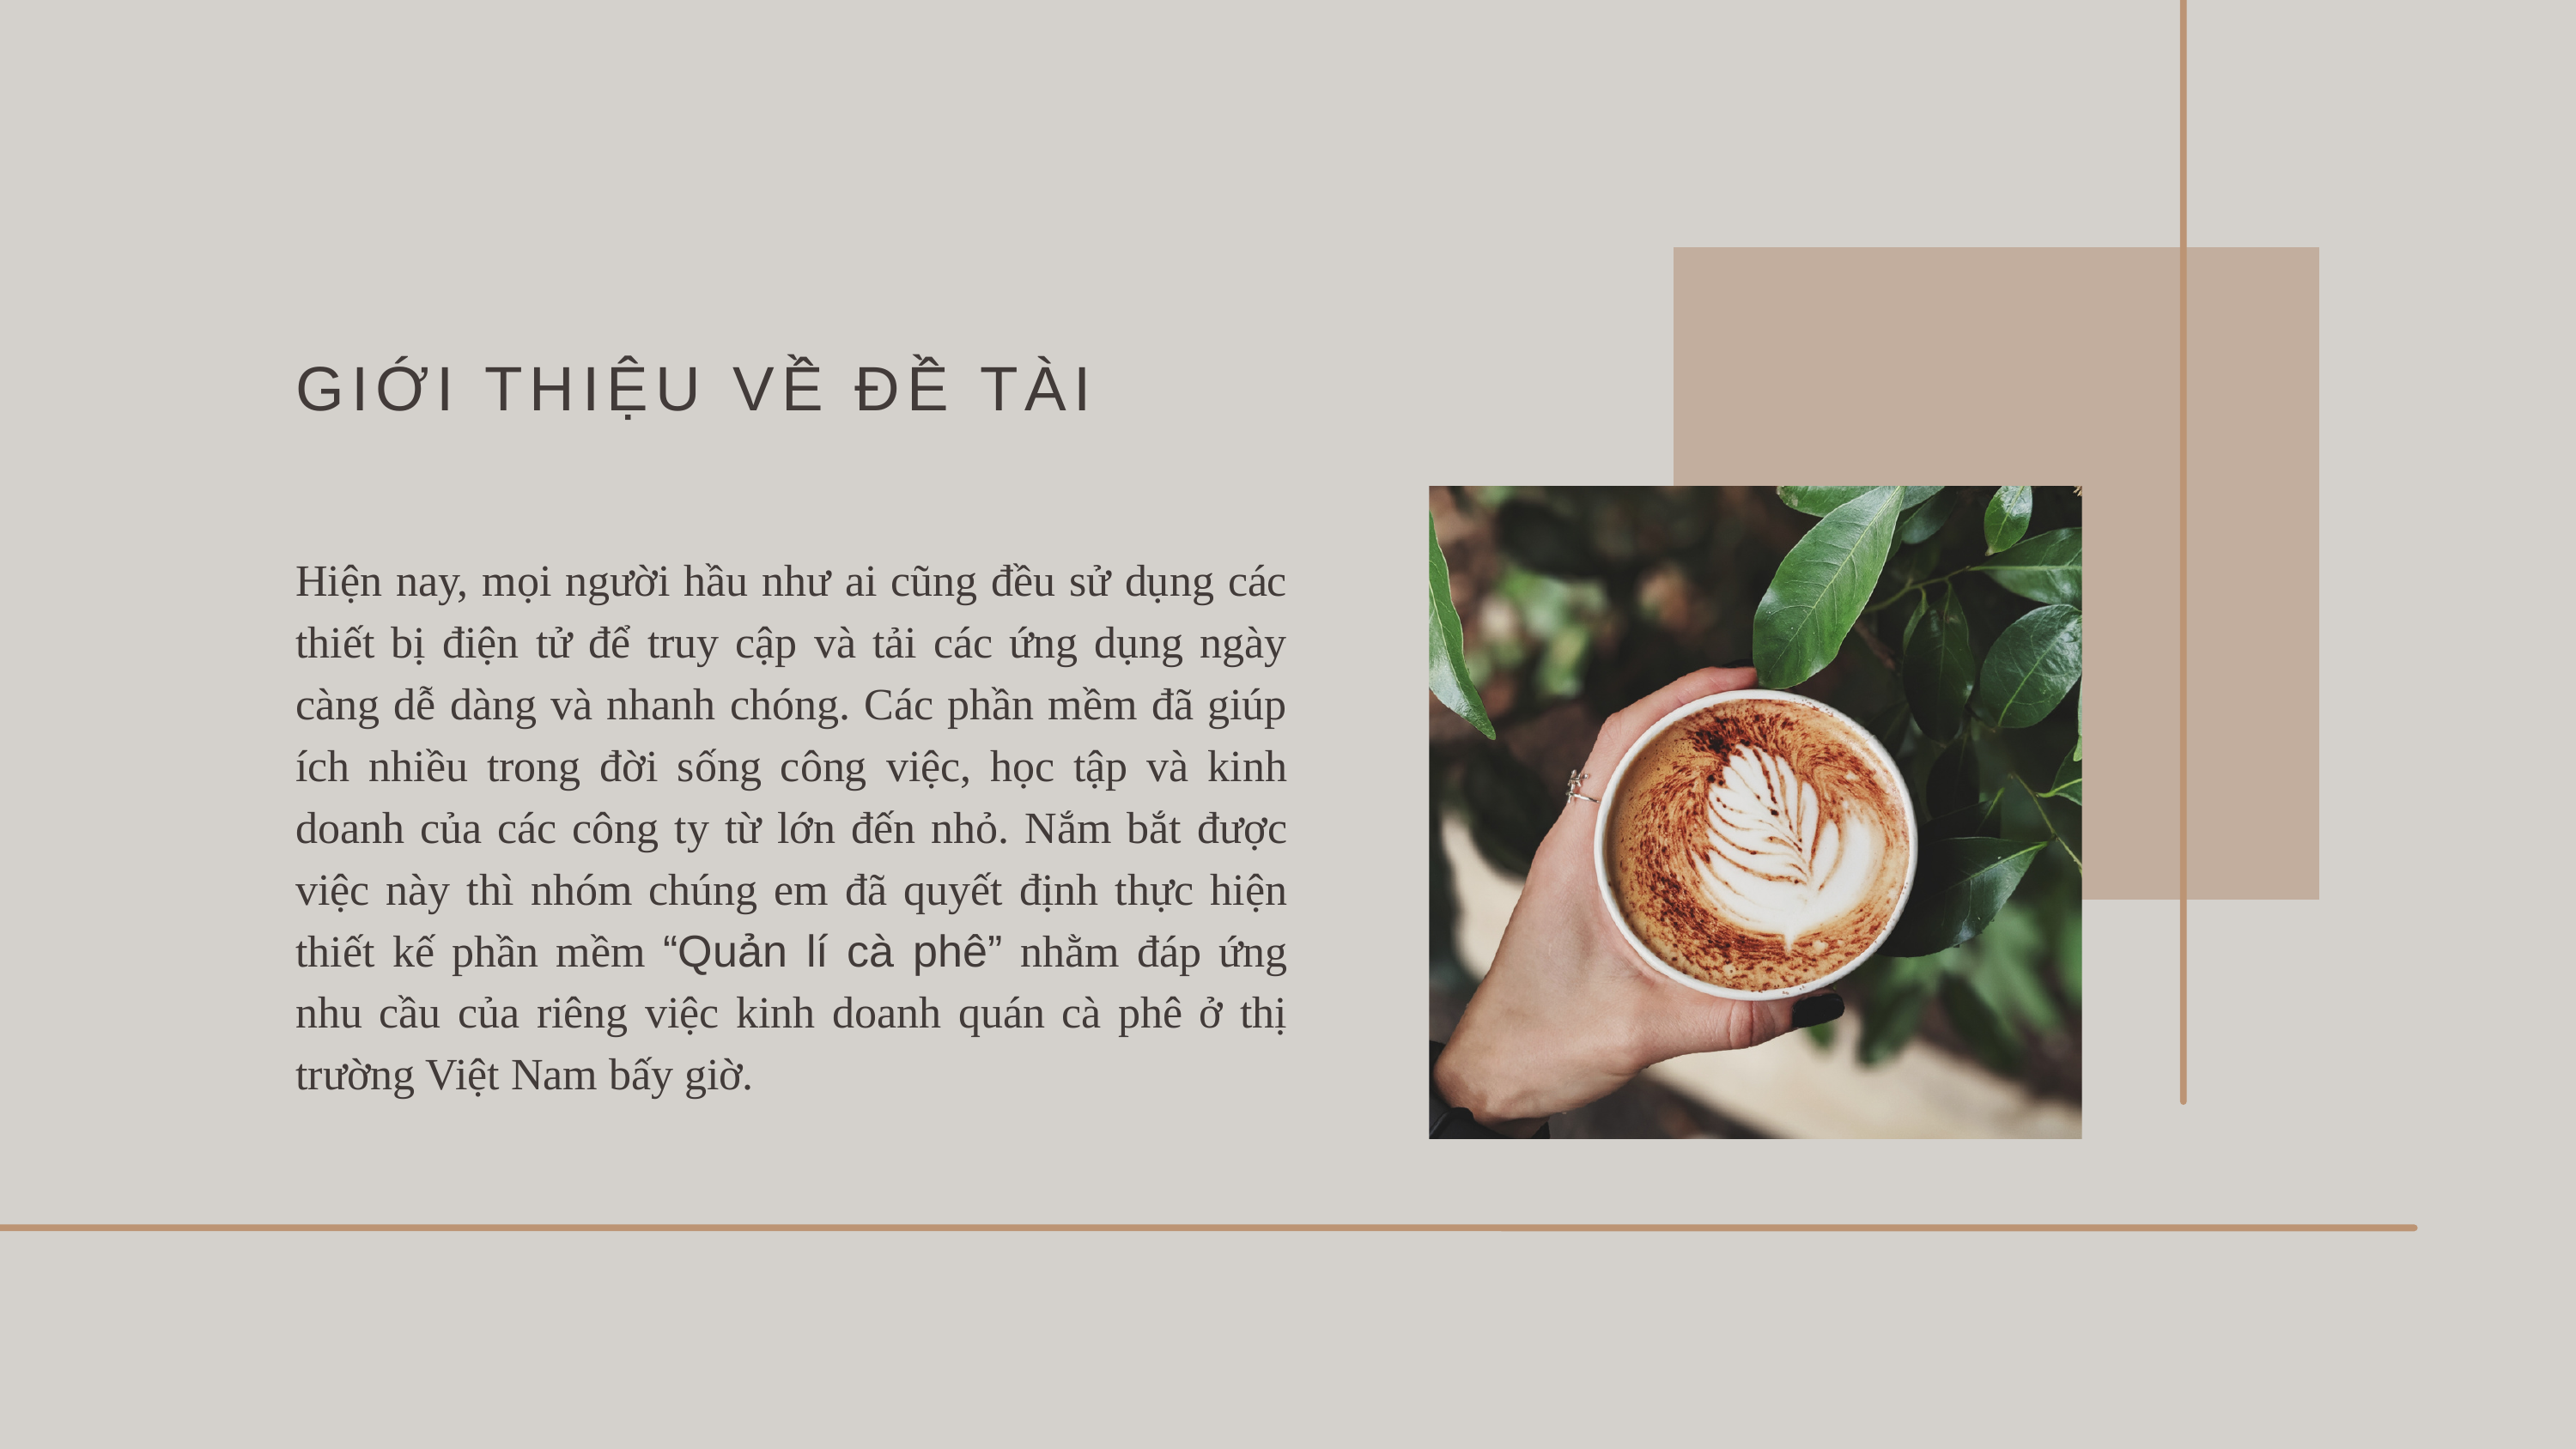

GIỚI THIỆU VỀ ĐỀ TÀI

Hiện nay, mọi người hầu như ai cũng đều sử dụng các thiết bị điện tử để truy cập và tải các ứng dụng ngày càng dễ dàng và nhanh chóng. Các phần mềm đã giúp ích nhiều trong đời sống công việc, học tập và kinh doanh của các công ty từ lớn đến nhỏ. Nắm bắt được việc này thì nhóm chúng em đã quyết định thực hiện thiết kế phần mềm “Quản lí cà phê” nhằm đáp ứng nhu cầu của riêng việc kinh doanh quán cà phê ở thị trường Việt Nam bấy giờ.